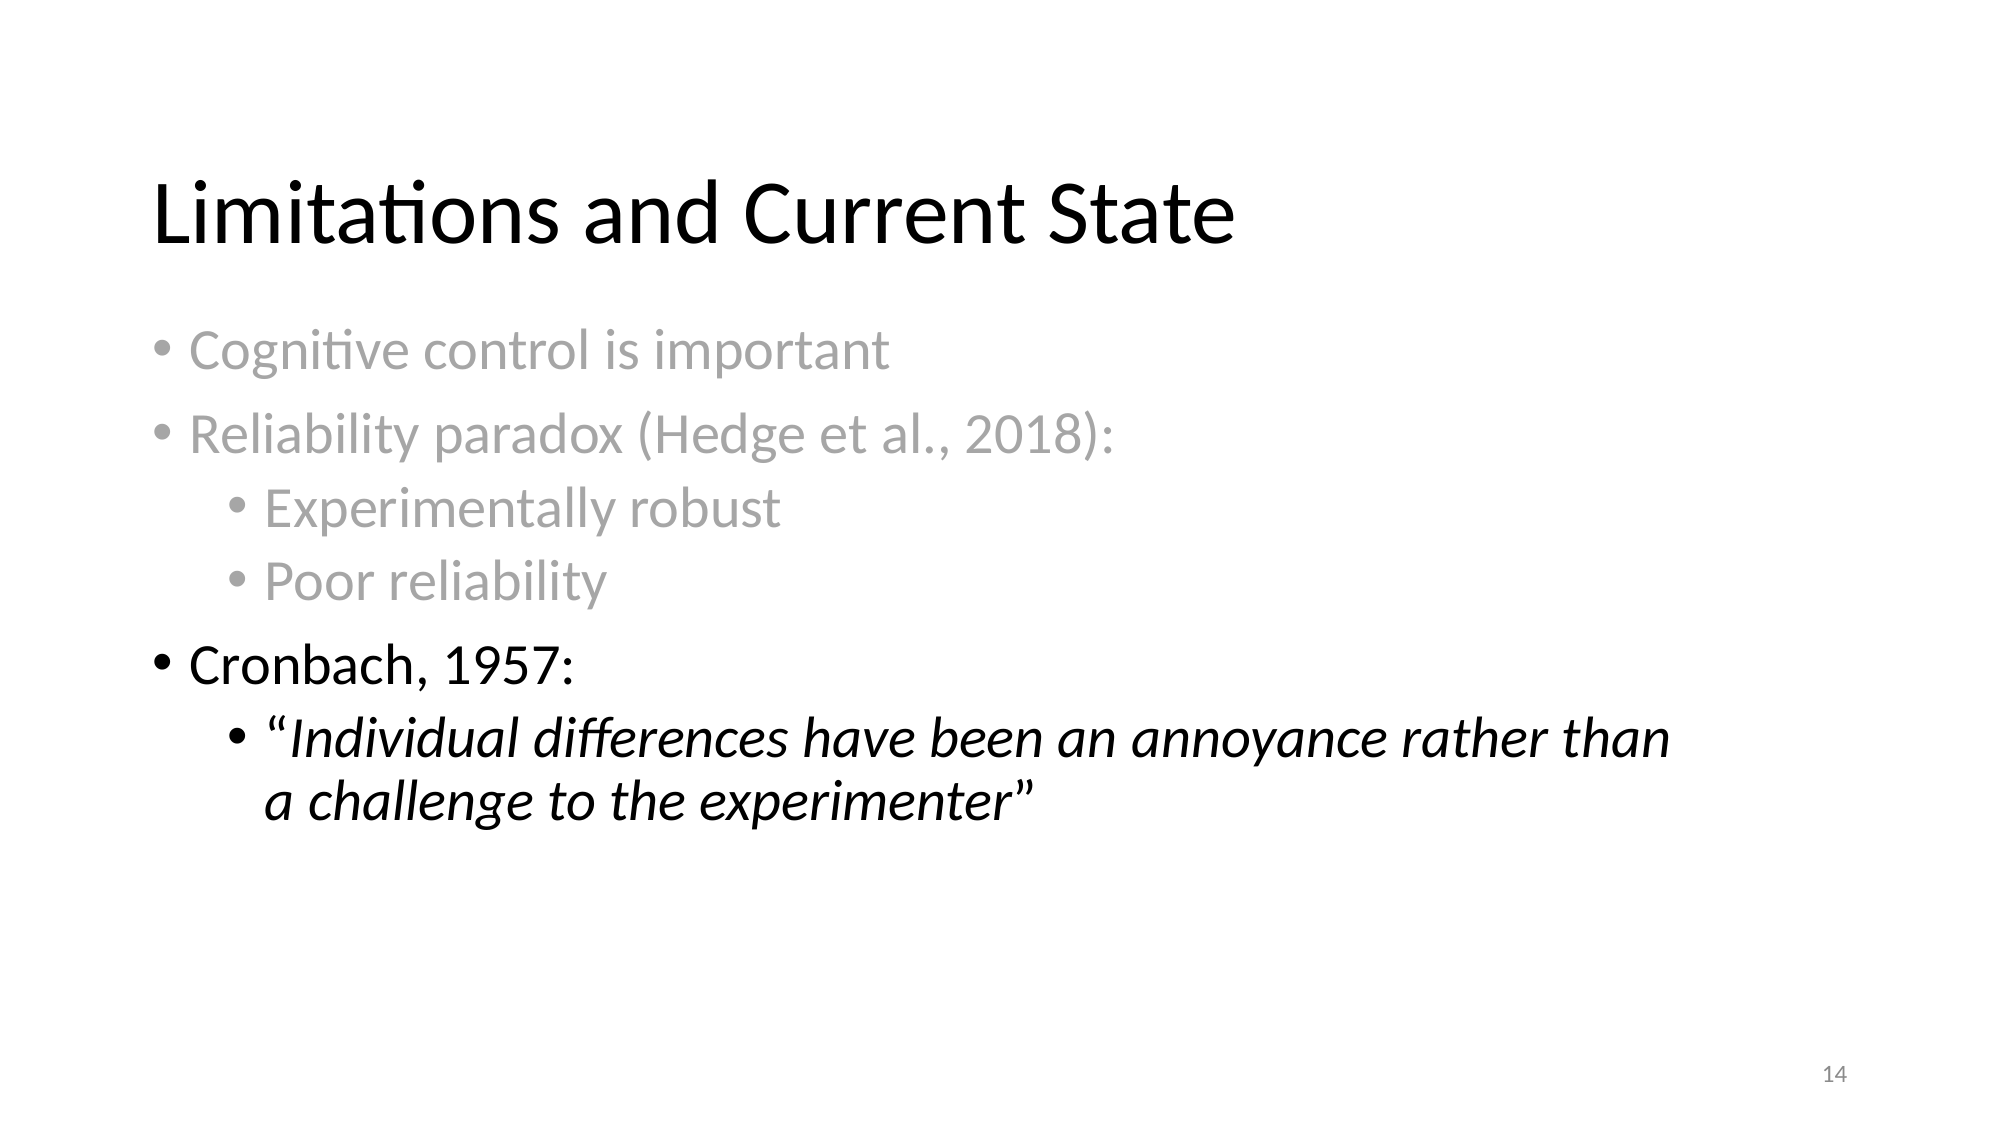

Limitations and Current State

Cognitive control is important
Reliability paradox (Hedge et al., 2018):
Experimentally robust
Poor reliability
Cronbach, 1957:
“Individual differences have been an annoyance rather than a challenge to the experimenter”

14